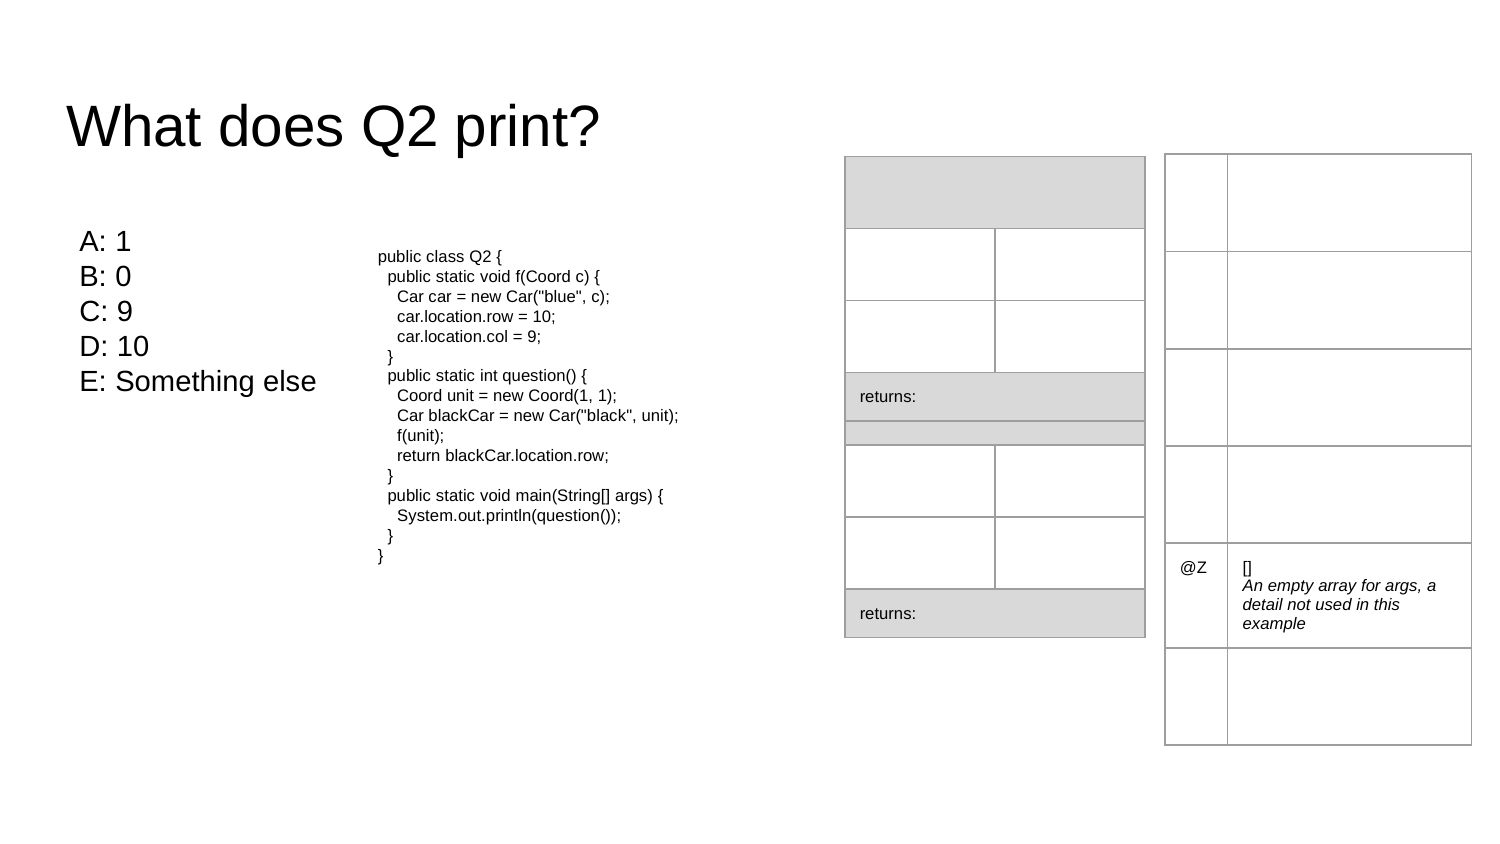

# What does Q2 print?
  public class Q2 {
    public static void f(Coord c) {
      Car car = new Car("blue", c);
      car.location.row = 10;
      car.location.col = 9;
    }
    public static int question() {
      Coord unit = new Coord(1, 1);
      Car blackCar = new Car("black", unit);
      f(unit);
      return blackCar.location.row;
    }
    public static void main(String[] args) {
      System.out.println(question());
    }
  }

|  |  |
| --- | --- |
|  |  |
|  |  |
|  |  |
| @Z | [] An empty array for args, a detail not used in this example |
|  |  |
|  |  |
| --- | --- |
|  |  |
|  |  |
| returns: |  |
A: 1
B: 0
C: 9
D: 10
E: Something else
|  |  |
| --- | --- |
|  |  |
|  |  |
| returns: |  |
| Q1.main(@Z) |  |
| --- | --- |
| args | @Z |
| returns: nothing (void) |  |